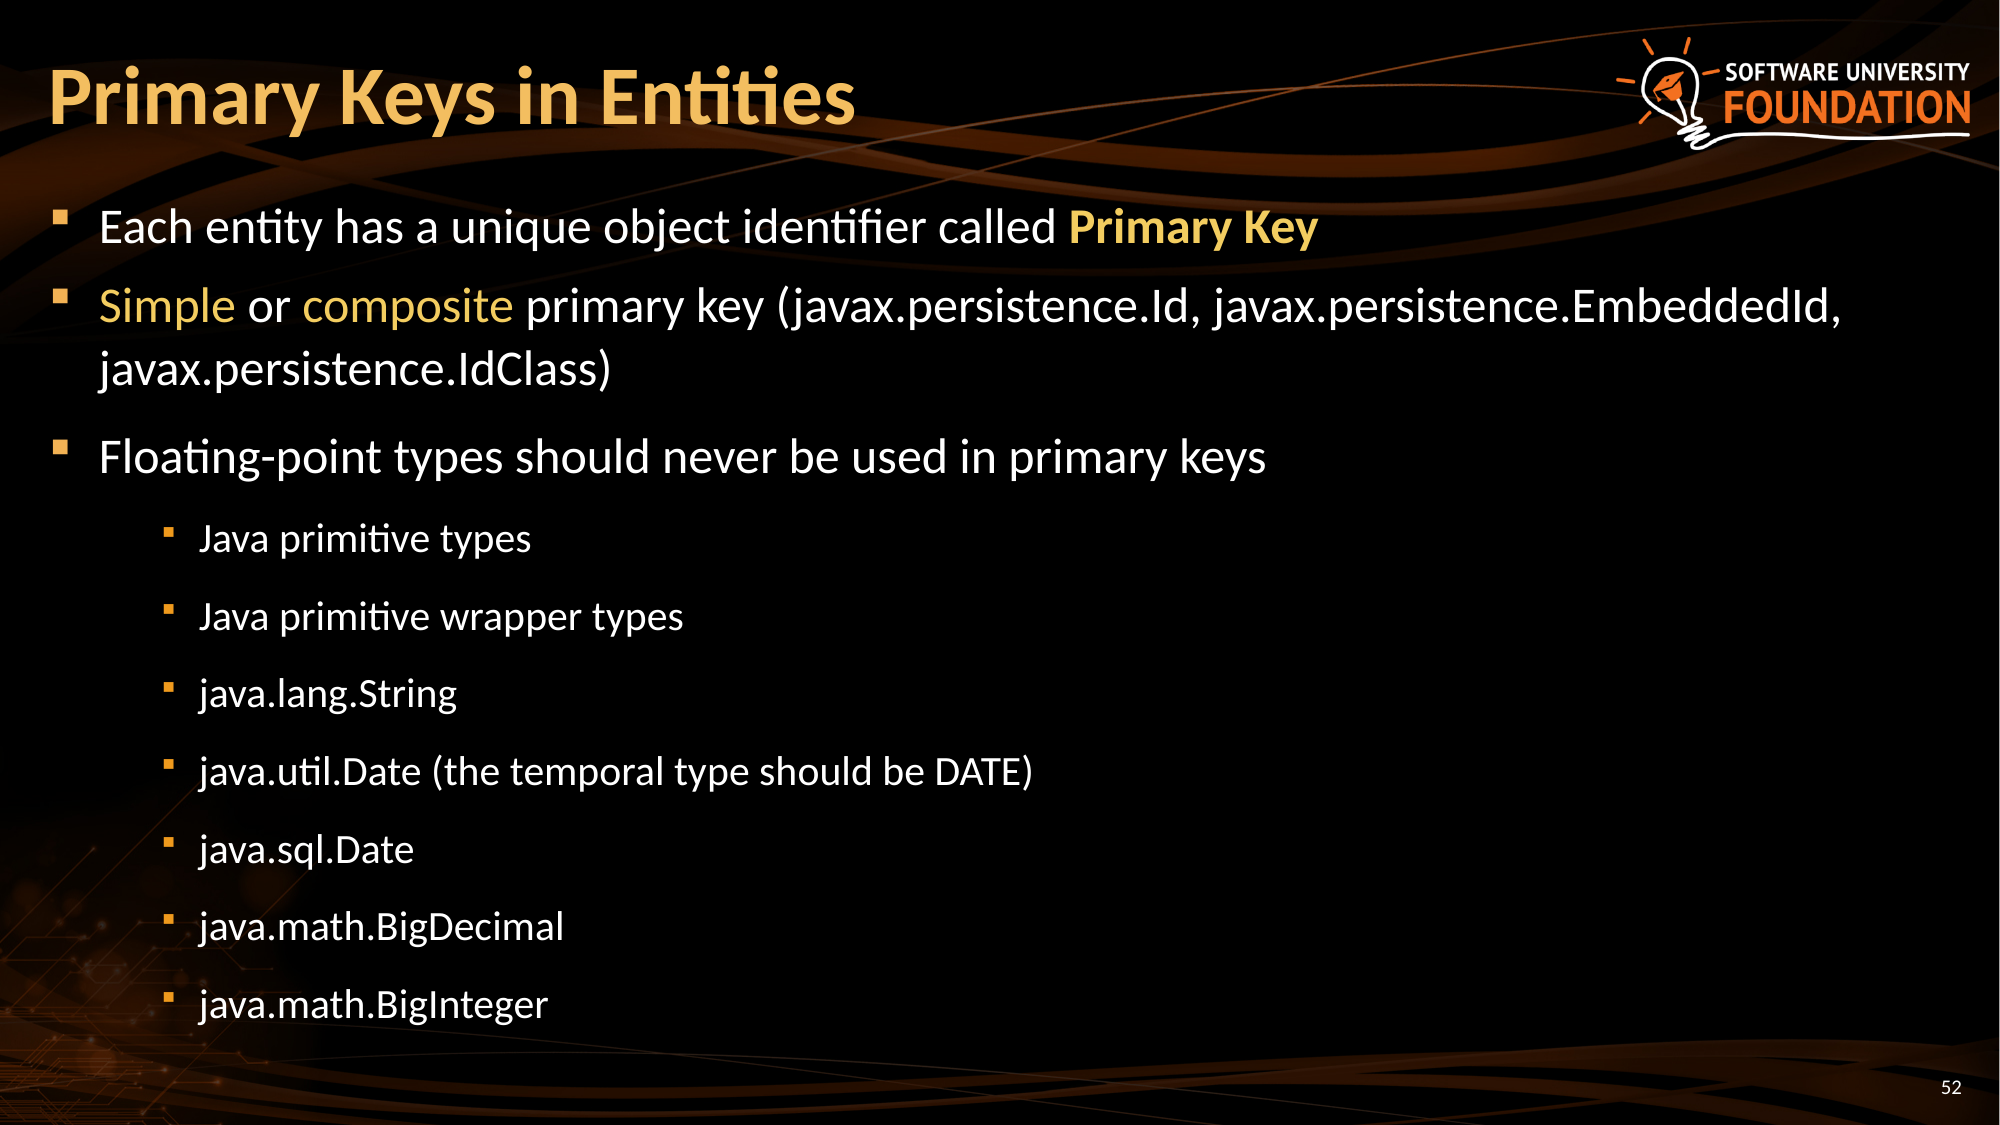

# Primary Keys in Entities
Each entity has a unique object identifier called Primary Key

Simple or composite primary key (javax.persistence.Id, javax.persistence.EmbeddedId, javax.persistence.IdClass)
Floating-point types should never be used in primary keys
Java primitive types
Java primitive wrapper types
java.lang.String
java.util.Date (the temporal type should be DATE)
java.sql.Date
java.math.BigDecimal
java.math.BigInteger
52